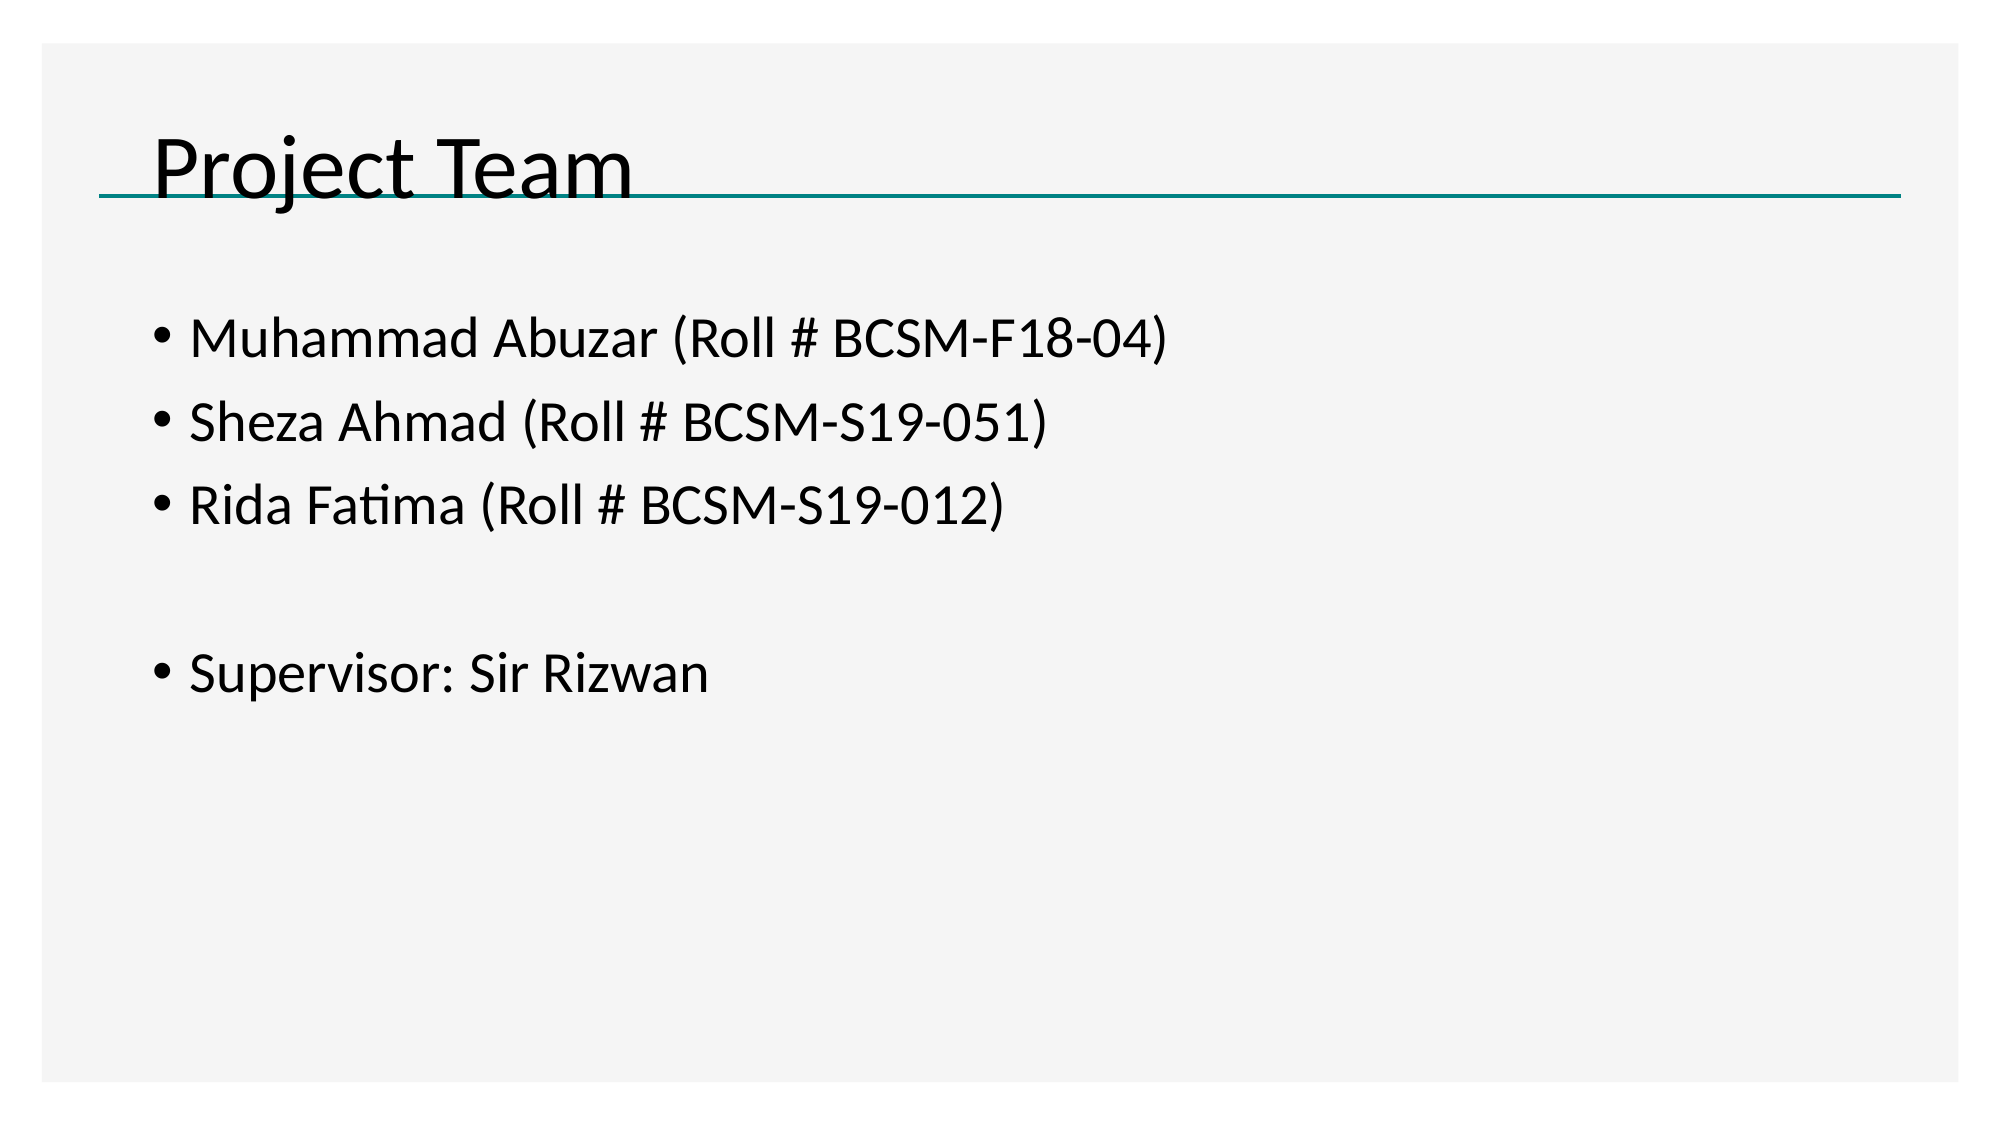

# Project Team
Muhammad Abuzar (Roll # BCSM-F18-04)
Sheza Ahmad (Roll # BCSM-S19-051)
Rida Fatima (Roll # BCSM-S19-012)

Supervisor: Sir Rizwan